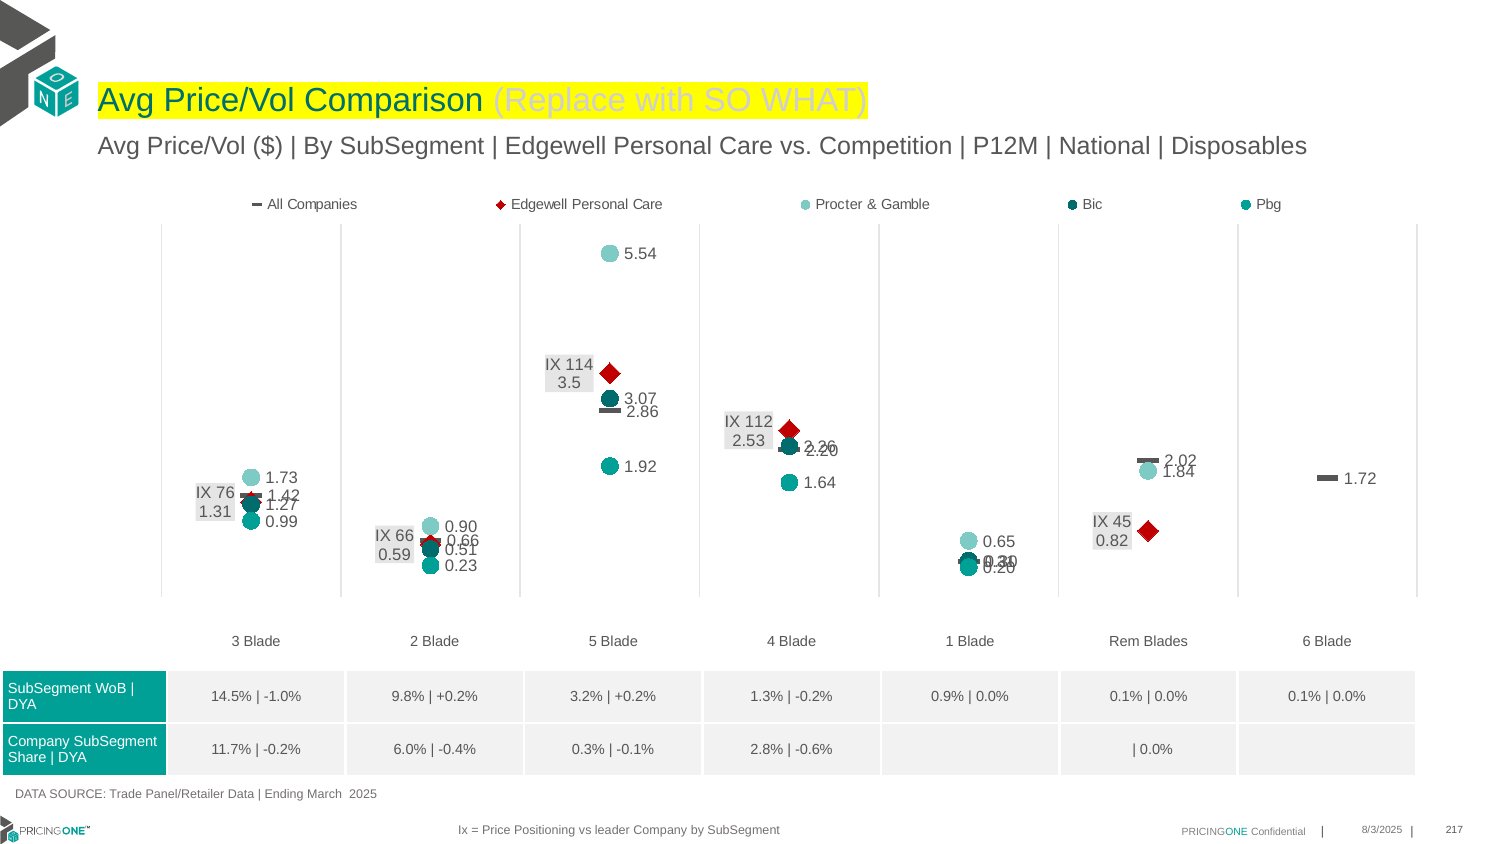

# Avg Price/Vol Comparison (Replace with SO WHAT)
Avg Price/Vol ($) | By SubSegment | Edgewell Personal Care vs. Competition | P12M | National | Disposables

### Chart

| Category | All Companies | Edgewell Personal Care | Procter & Gamble | Bic | Pbg |
|---|---|---|---|---|---|
| IX 76 | 1.42 | 1.31 | 1.73 | 1.27 | 0.99 |
| IX 66 | 0.66 | 0.59 | 0.9 | 0.51 | 0.23 |
| IX 114 | 2.86 | 3.5 | 5.54 | 3.07 | 1.92 |
| IX 112 | 2.2 | 2.53 | None | 2.26 | 1.64 |
| None | 0.3 | None | 0.65 | 0.31 | 0.2 |
| IX 45 | 2.02 | 0.82 | 1.84 | None | None |
| None | 1.72 | None | None | None | None |
|  | 3 Blade | 2 Blade | 5 Blade | 4 Blade | 1 Blade | Rem Blades | 6 Blade |
| --- | --- | --- | --- | --- | --- | --- | --- |
| SubSegment WoB | DYA | 14.5% | -1.0% | 9.8% | +0.2% | 3.2% | +0.2% | 1.3% | -0.2% | 0.9% | 0.0% | 0.1% | 0.0% | 0.1% | 0.0% |
| Company SubSegment Share | DYA | 11.7% | -0.2% | 6.0% | -0.4% | 0.3% | -0.1% | 2.8% | -0.6% |  | | 0.0% |  |
DATA SOURCE: Trade Panel/Retailer Data | Ending March  2025
Ix = Price Positioning vs leader Company by SubSegment
8/3/2025
217